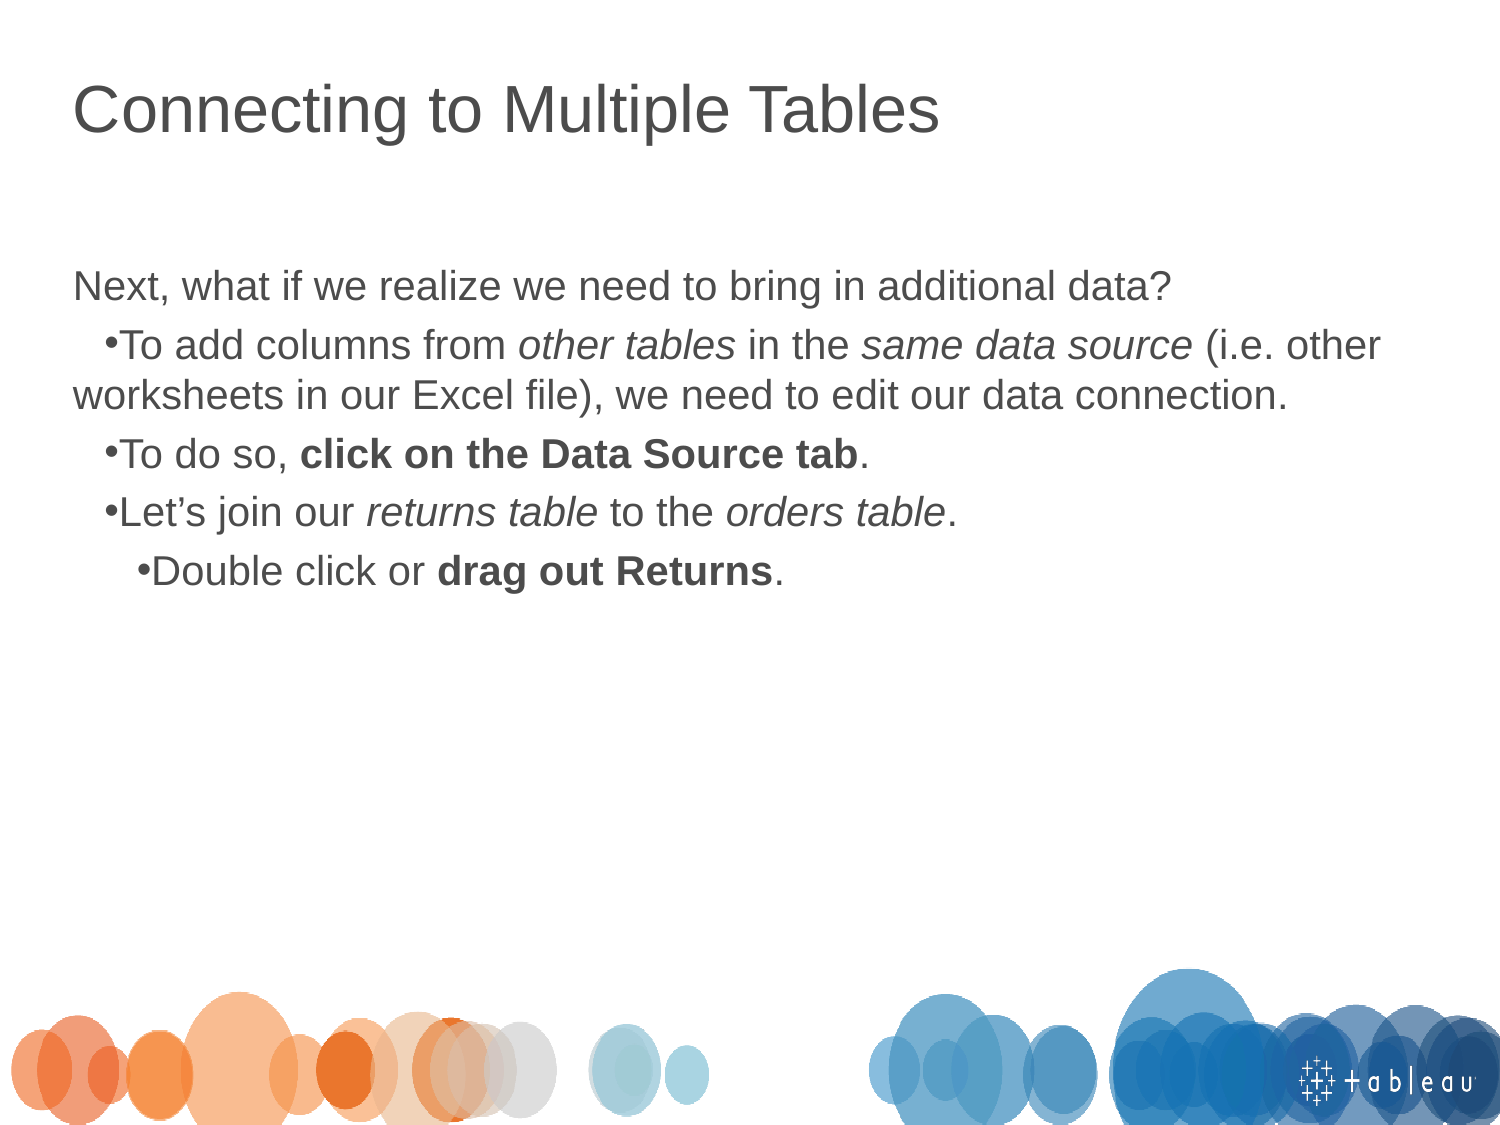

Connecting to Multiple Tables
Next, what if we realize we need to bring in additional data?
To add columns from other tables in the same data source (i.e. other worksheets in our Excel file), we need to edit our data connection.
To do so, click on the Data Source tab.
Let’s join our returns table to the orders table.
Double click or drag out Returns.